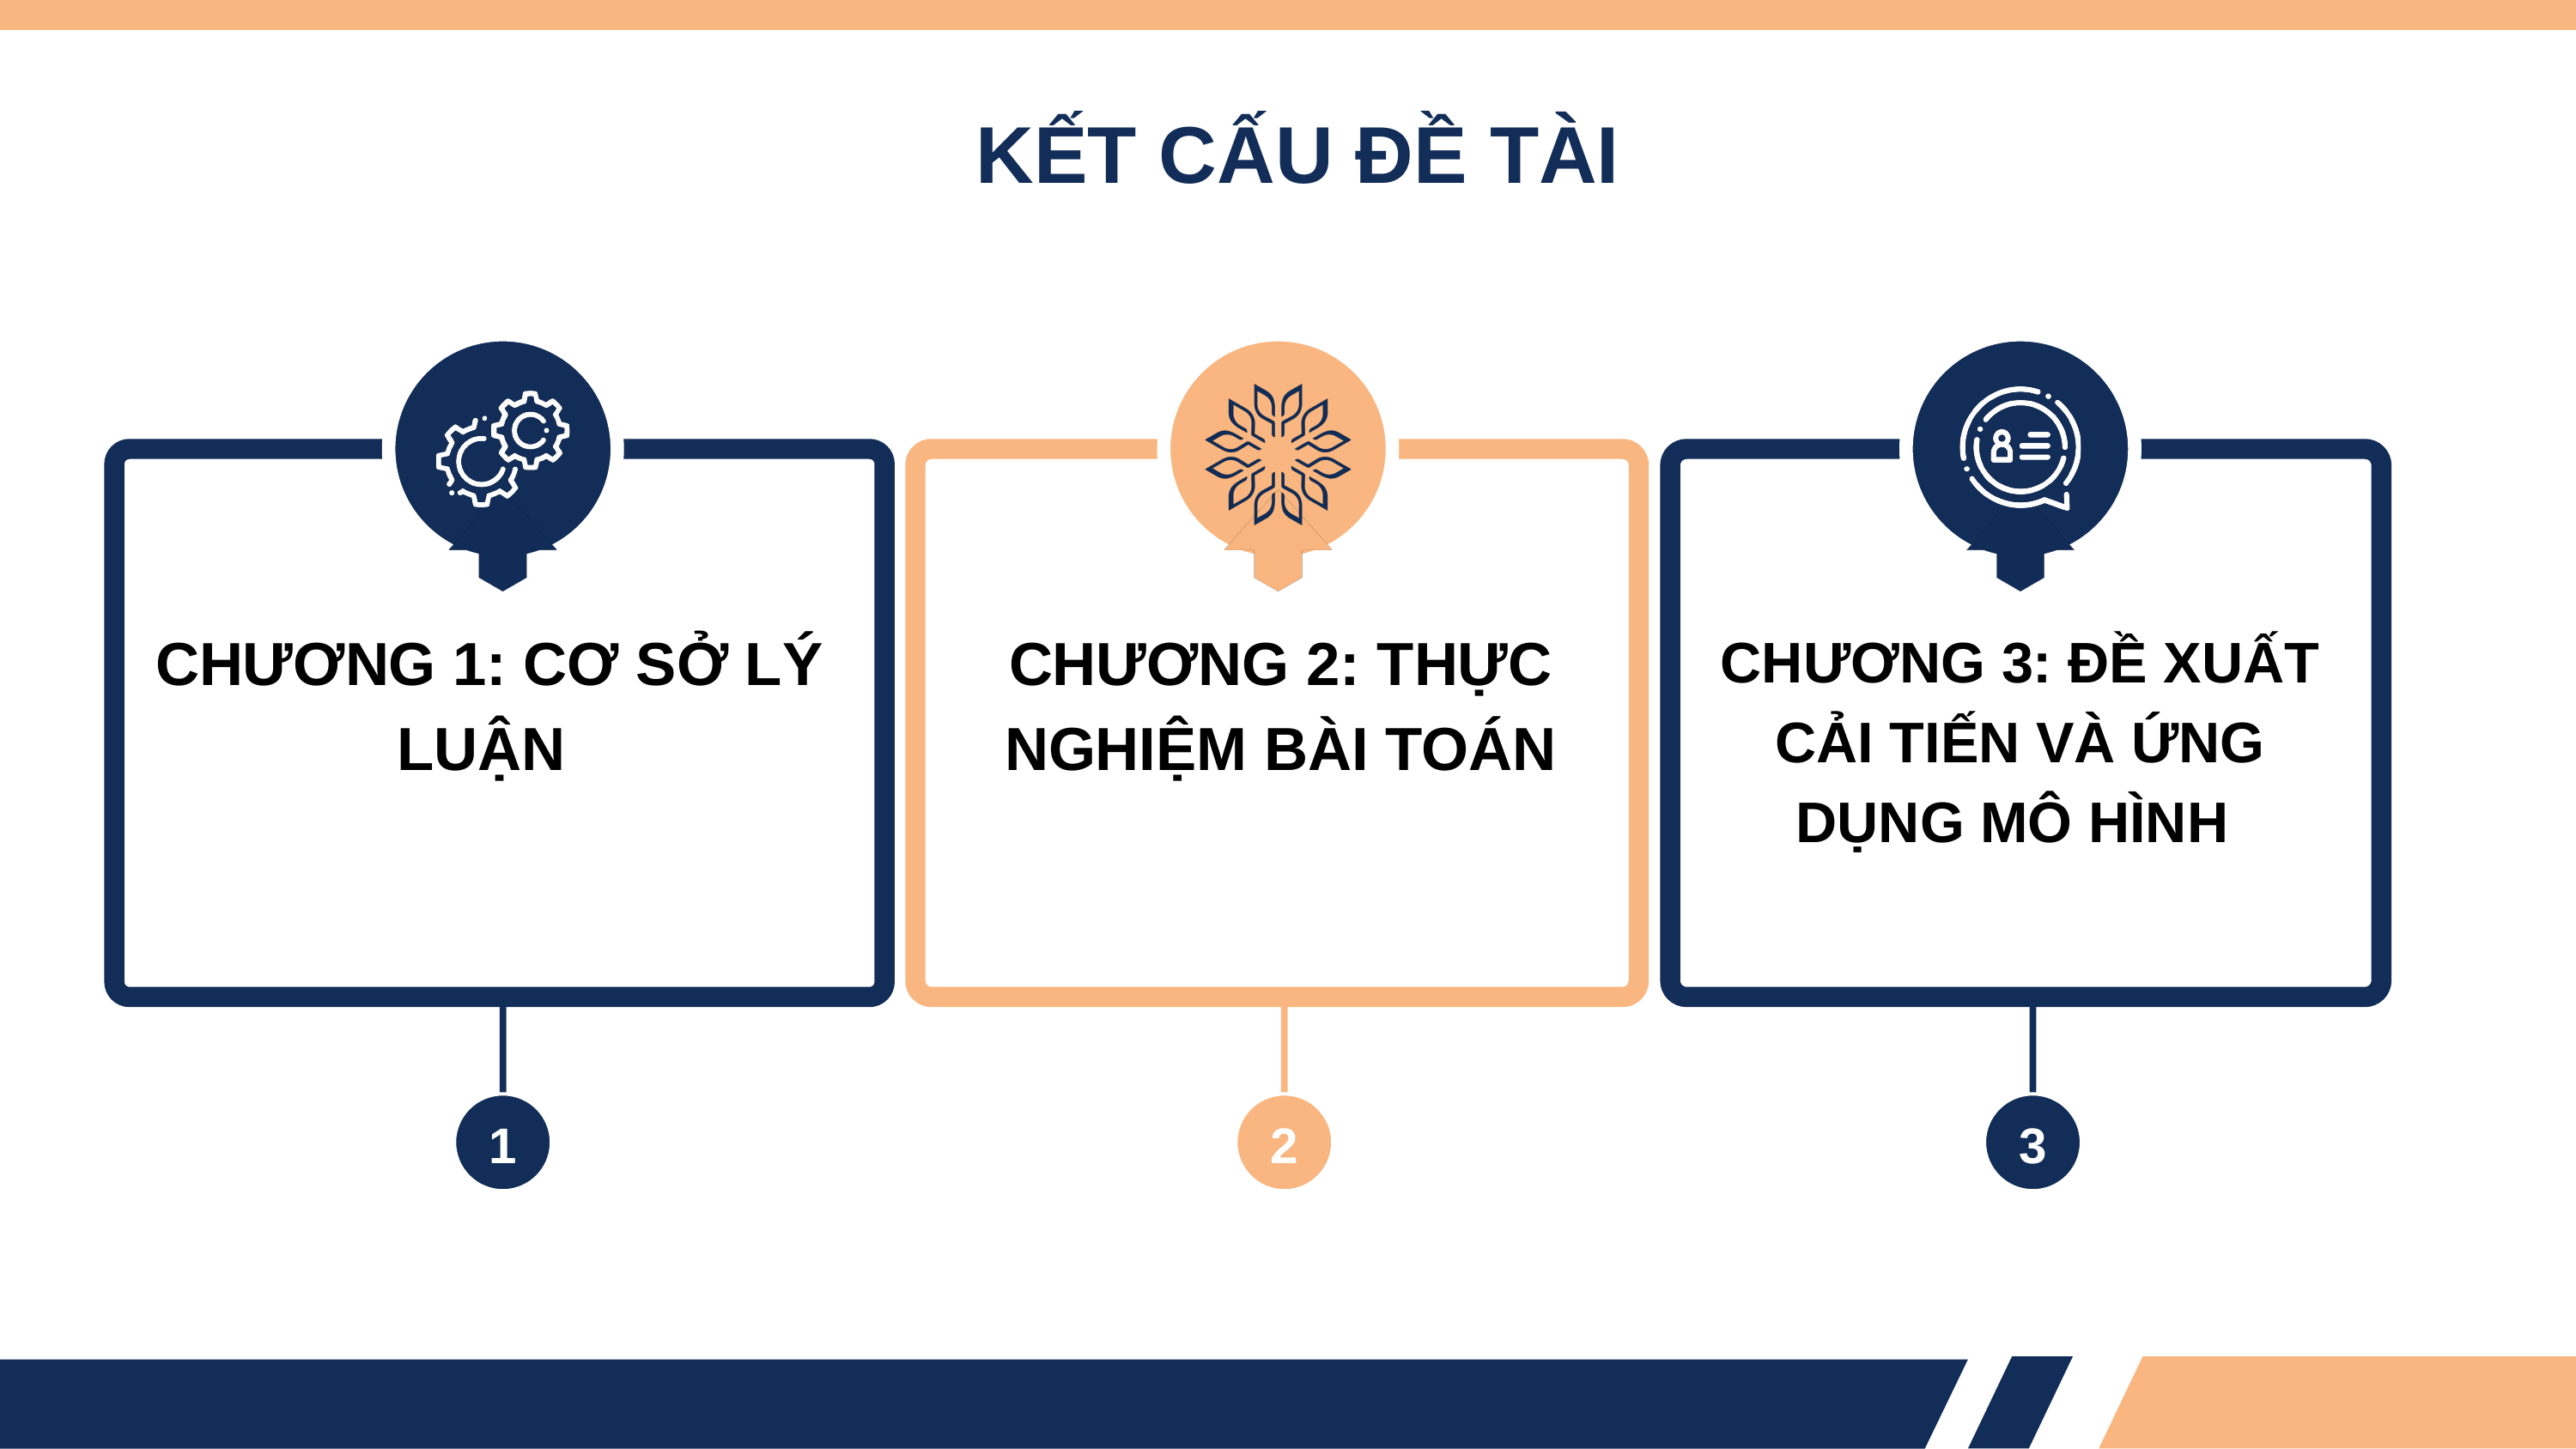

KẾT CẤU ĐỀ TÀI

CHƯƠNG 1: CƠ SỞ LÝ LUẬN
CHƯƠNG 2: THỰC NGHIỆM BÀI TOÁN
CHƯƠNG 3: ĐỀ XUẤT CẢI TIẾN VÀ ỨNG DỤNG MÔ HÌNH

1
2
3